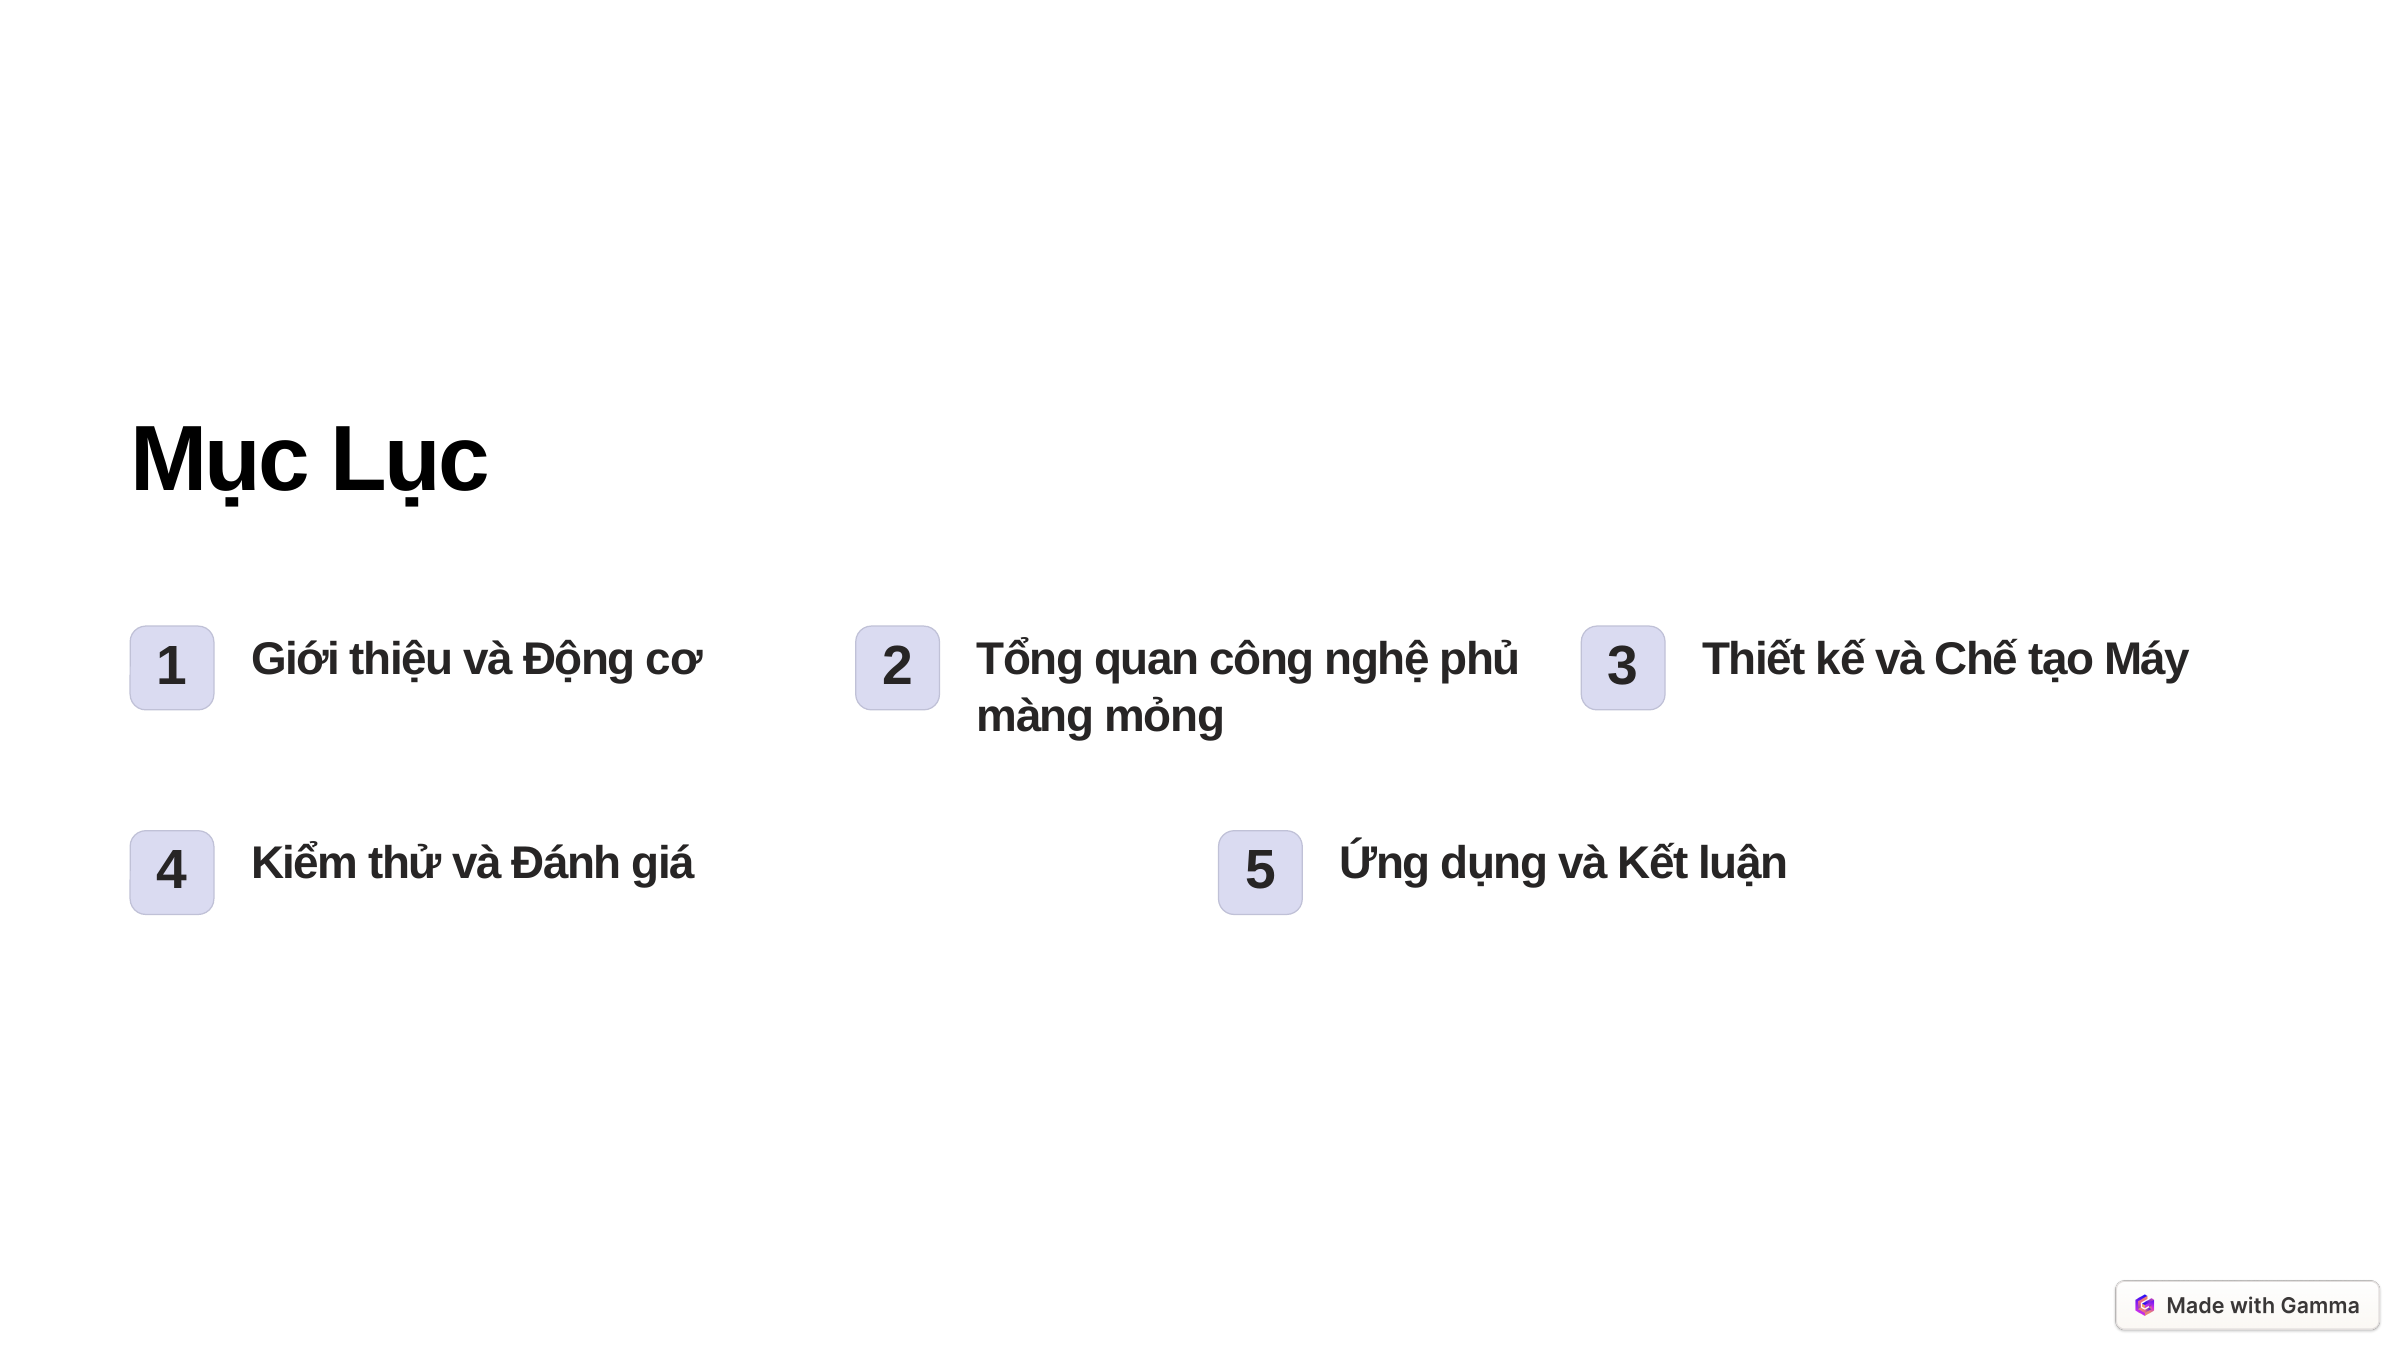

Mục Lục

Giới thiệu và Động cơ

Tổng quan công nghệ phủ màng mỏng

Thiết kế và Chế tạo Máy
1
2
3

Kiểm thử và Đánh giá

Ứng dụng và Kết luận
4
5